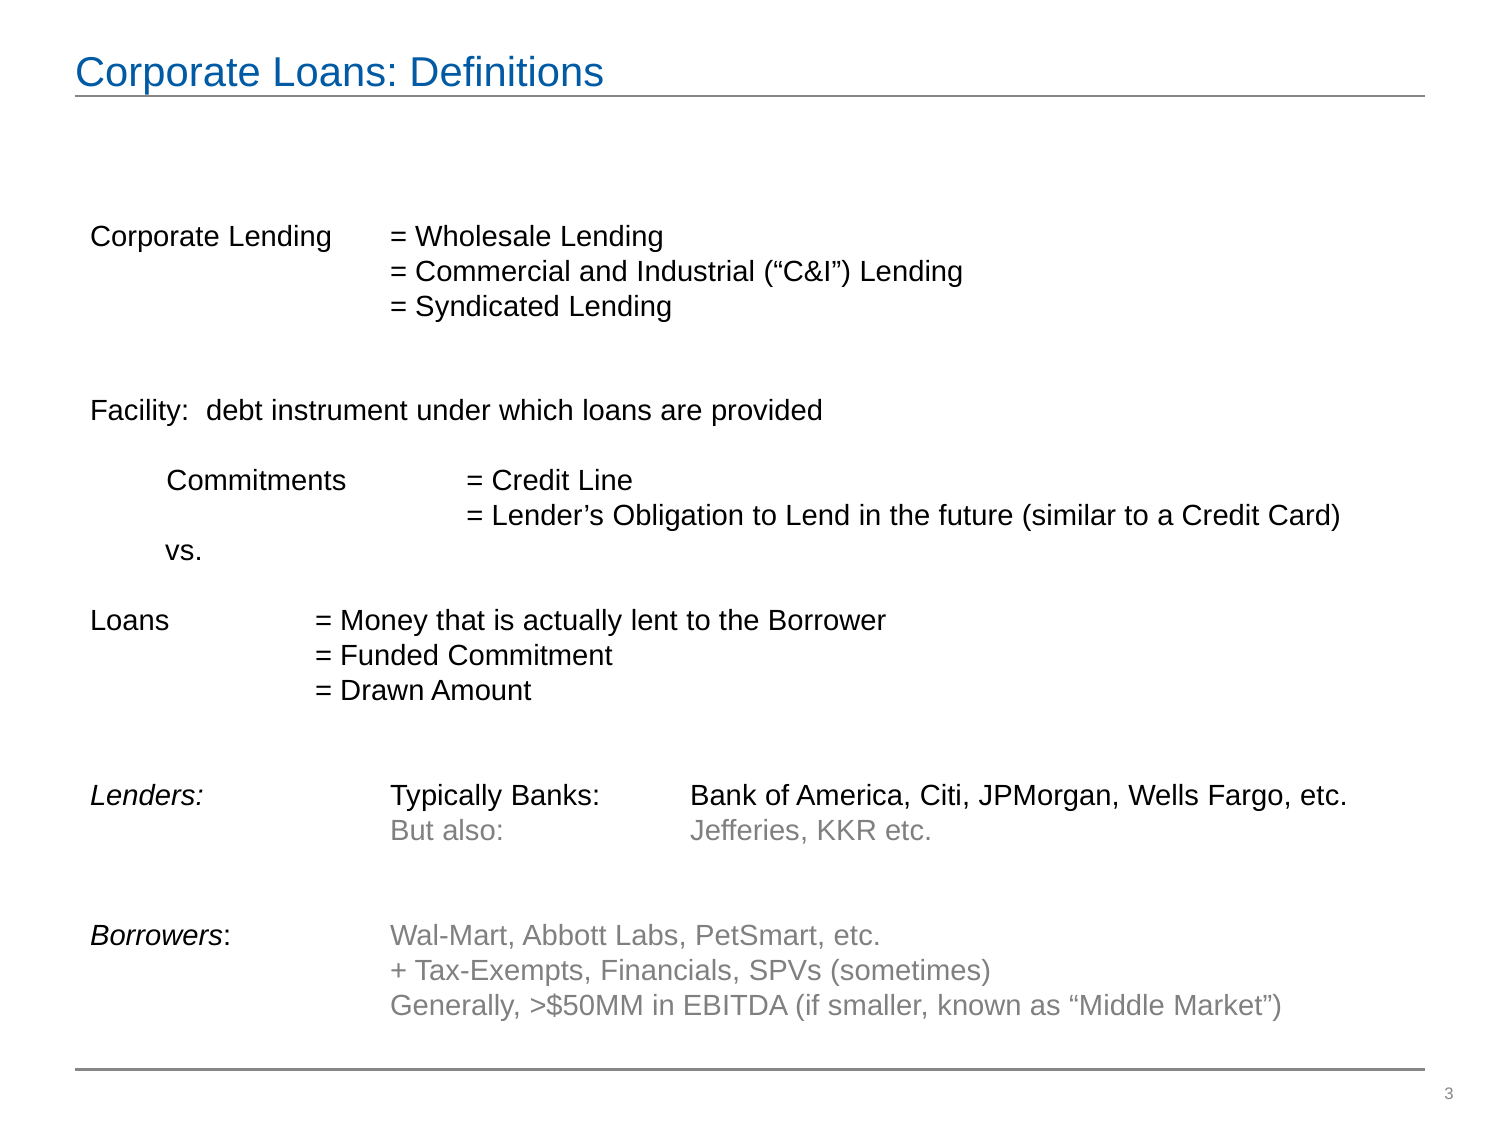

# Corporate Loans: Definitions
Corporate Lending 	= Wholesale Lending
		= Commercial and Industrial (“C&I”) Lending
		= Syndicated Lending

Facility:  debt instrument under which loans are provided

Commitments 	= Credit Line
		= Lender’s Obligation to Lend in the future (similar to a Credit Card)
vs.

Loans 	= Money that is actually lent to the Borrower
		= Funded Commitment
		= Drawn Amount

Lenders:	Typically Banks: 	Bank of America, Citi, JPMorgan, Wells Fargo, etc.
	But also: 		Jefferies, KKR etc.

Borrowers: 	Wal-Mart, Abbott Labs, PetSmart, etc.
	+ Tax-Exempts, Financials, SPVs (sometimes)
	Generally, >$50MM in EBITDA (if smaller, known as “Middle Market”)